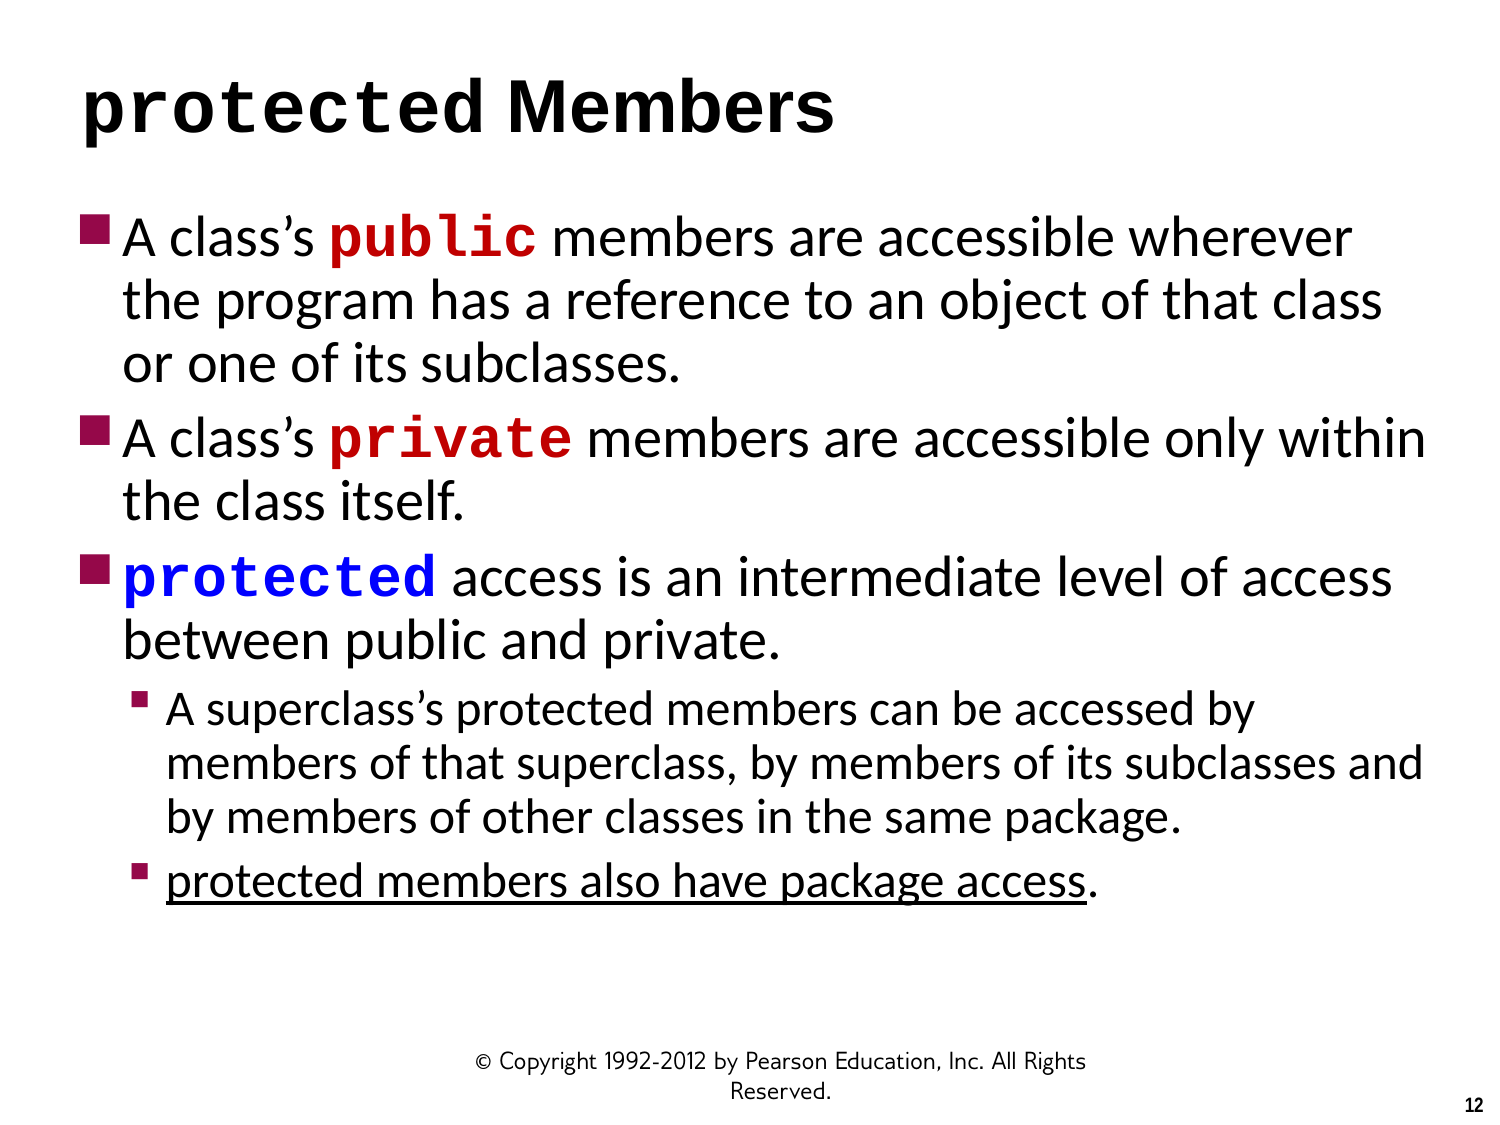

# protected Members
A class’s public members are accessible wherever the program has a reference to an object of that class or one of its subclasses.
A class’s private members are accessible only within the class itself.
protected access is an intermediate level of access between public and private.
A superclass’s protected members can be accessed by members of that superclass, by members of its subclasses and by members of other classes in the same package.
protected members also have package access.
© Copyright 1992-2012 by Pearson Education, Inc. All Rights Reserved.